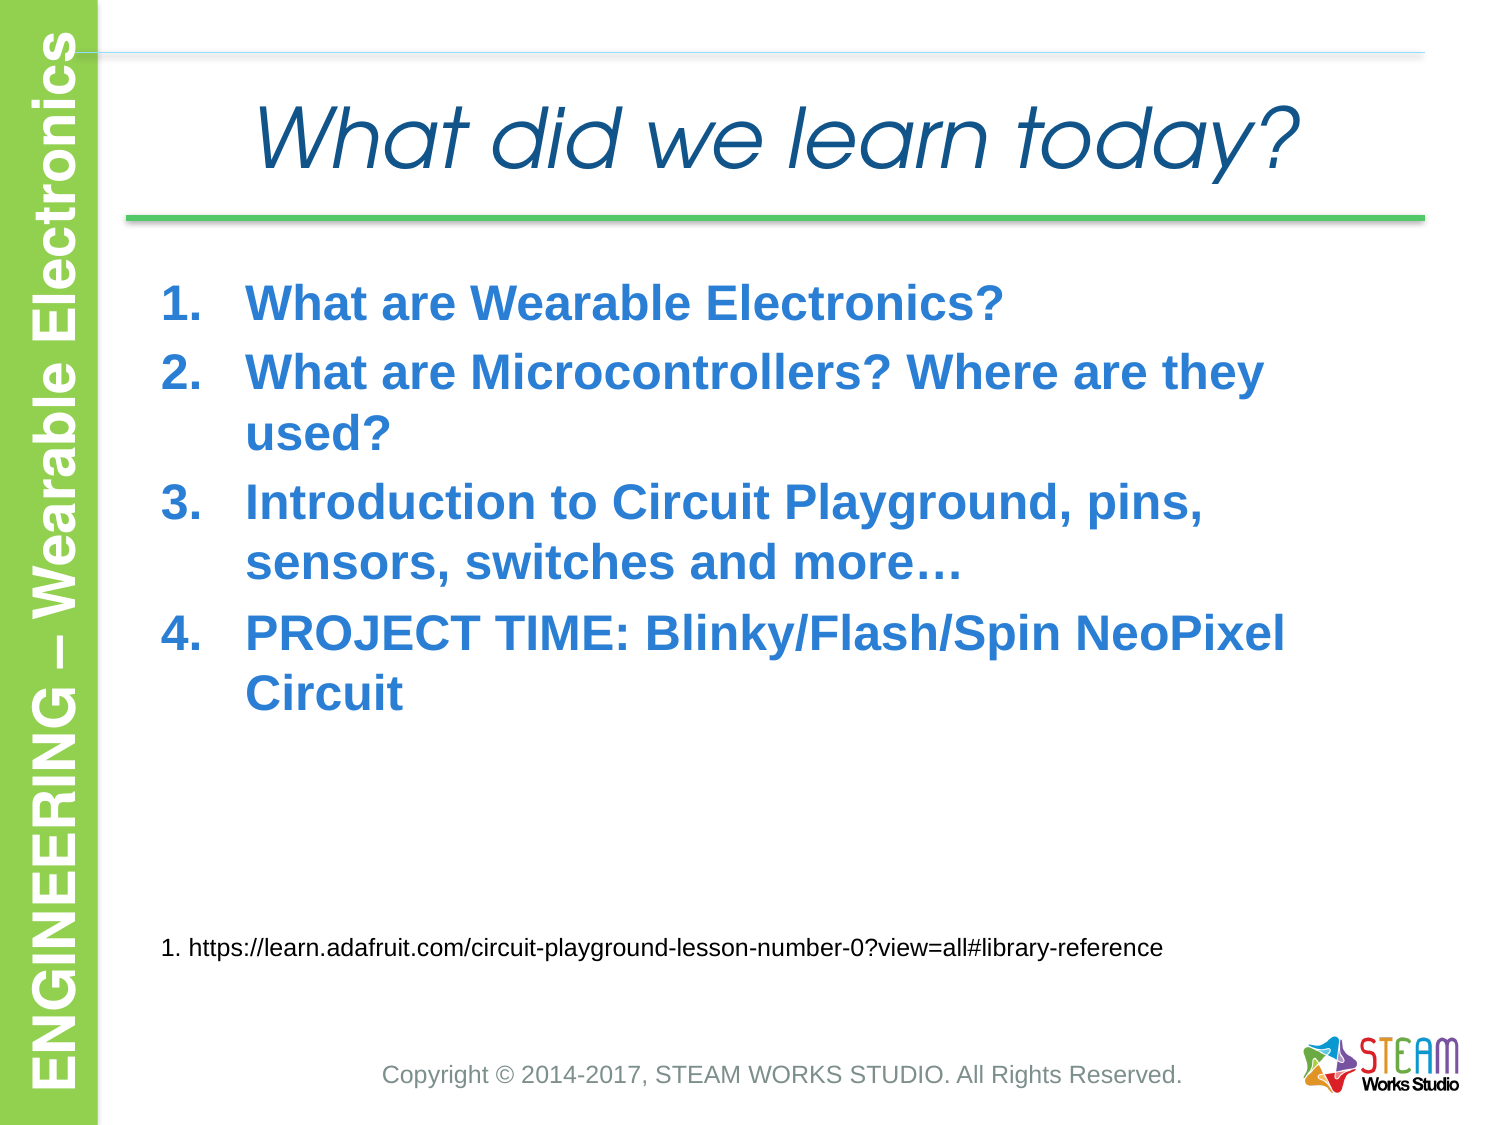

What are Wearable Electronics?
What are Microcontrollers? Where are they used?
Introduction to Circuit Playground, pins, sensors, switches and more…
PROJECT TIME: Blinky/Flash/Spin NeoPixel Circuit

1. https://learn.adafruit.com/circuit-playground-lesson-number-0?view=all#library-reference